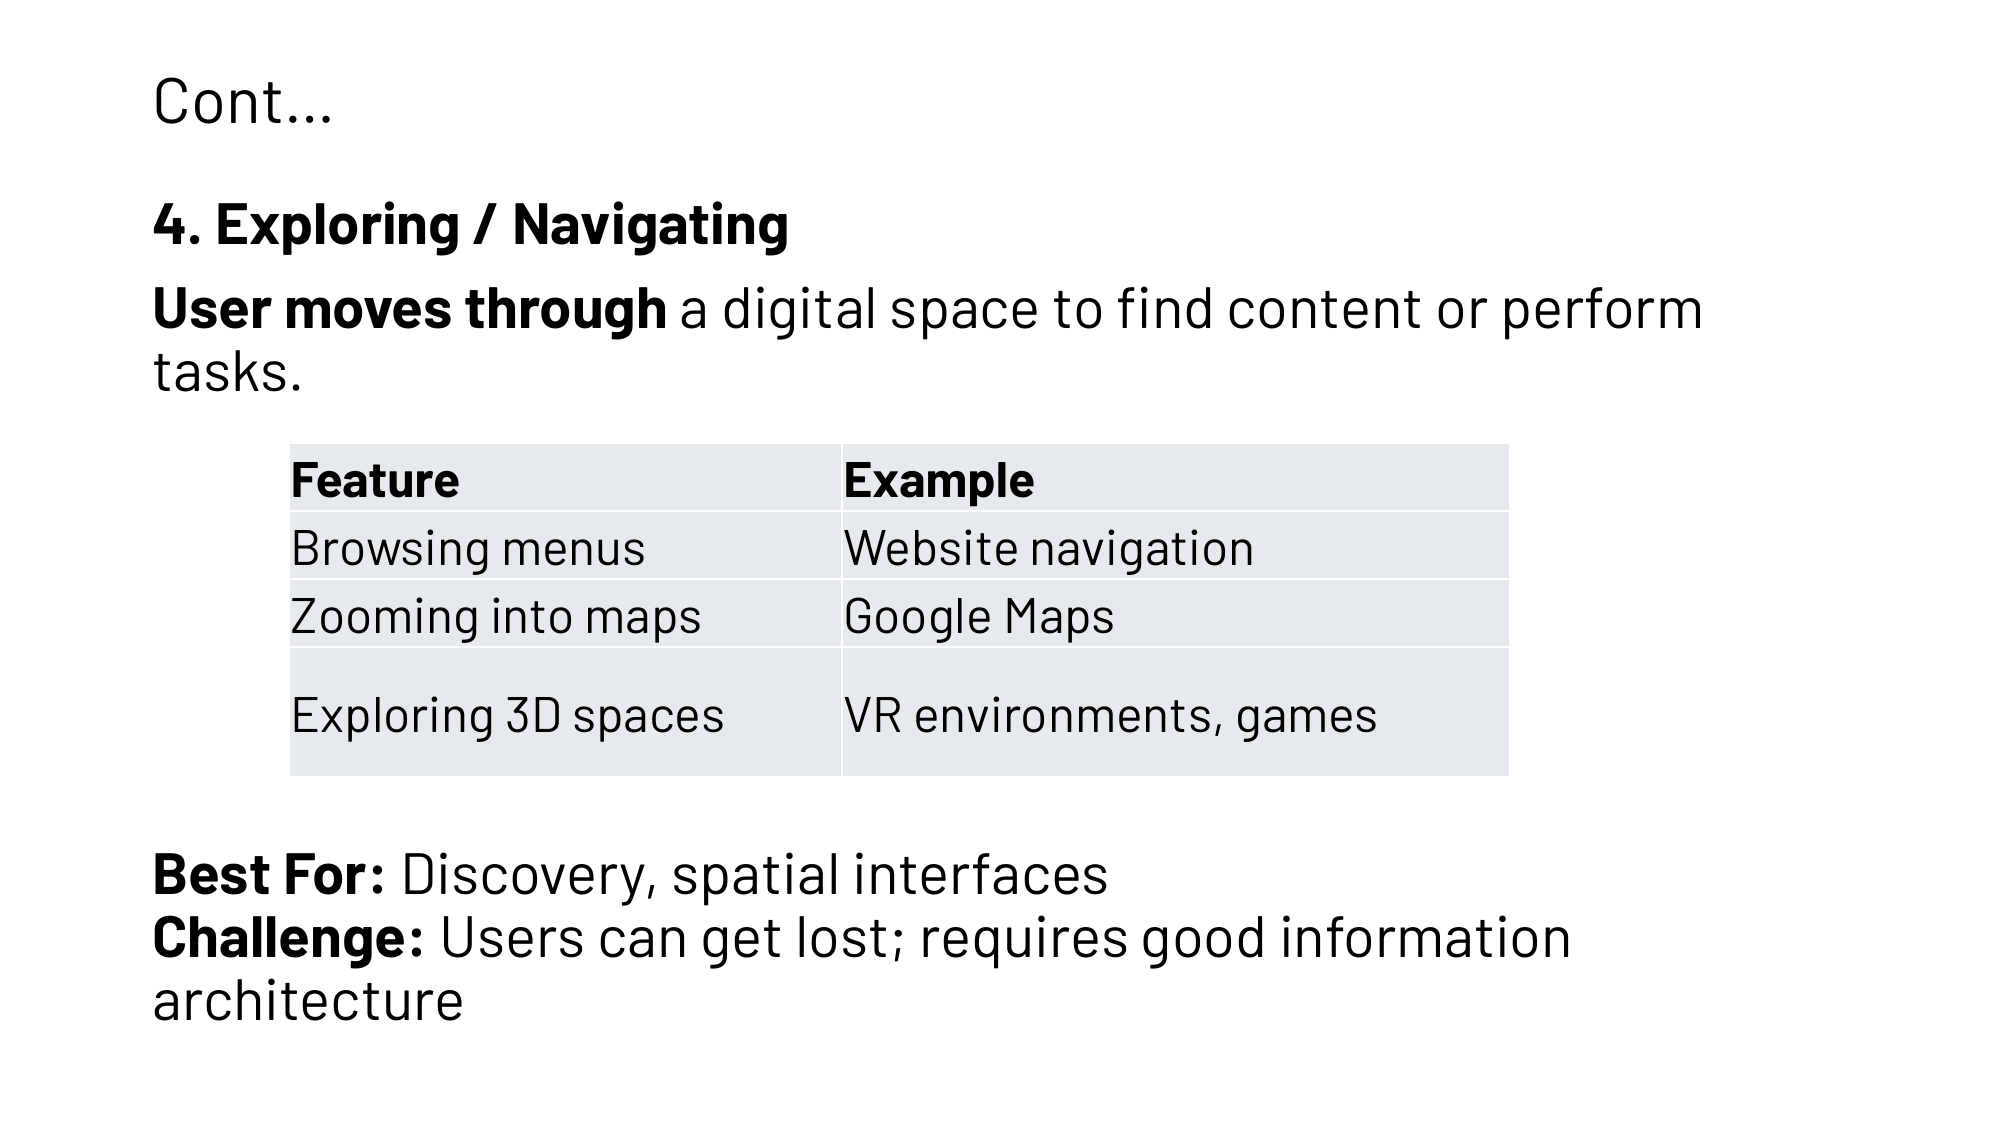

# Cont…
4. Exploring / Navigating
User moves through a digital space to find content or perform tasks.

Best For: Discovery, spatial interfaces
Challenge: Users can get lost; requires good information architecture

| Feature | Example |
| --- | --- |
| Browsing menus | Website navigation |
| Zooming into maps | Google Maps |
| Exploring 3D spaces | VR environments, games |